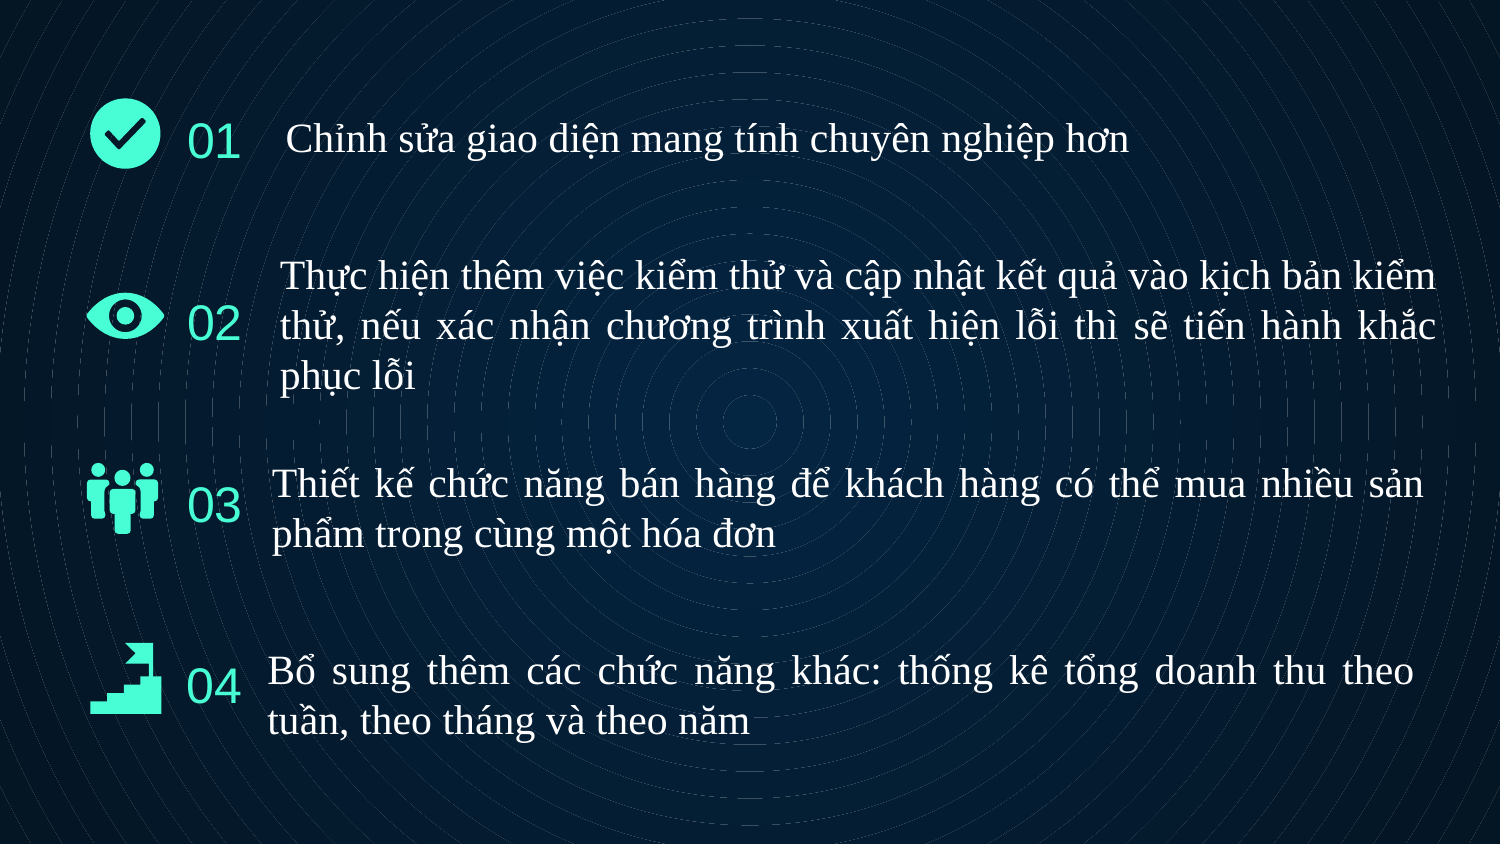

01

Chỉnh sửa giao diện mang tính chuyên nghiệp hơn
Thực hiện thêm việc kiểm thử và cập nhật kết quả vào kịch bản kiểm thử, nếu xác nhận chương trình xuất hiện lỗi thì sẽ tiến hành khắc phục lỗi
02

03
Thiết kế chức năng bán hàng để khách hàng có thể mua nhiều sản phẩm trong cùng một hóa đơn

04
Bổ sung thêm các chức năng khác: thống kê tổng doanh thu theo tuần, theo tháng và theo năm